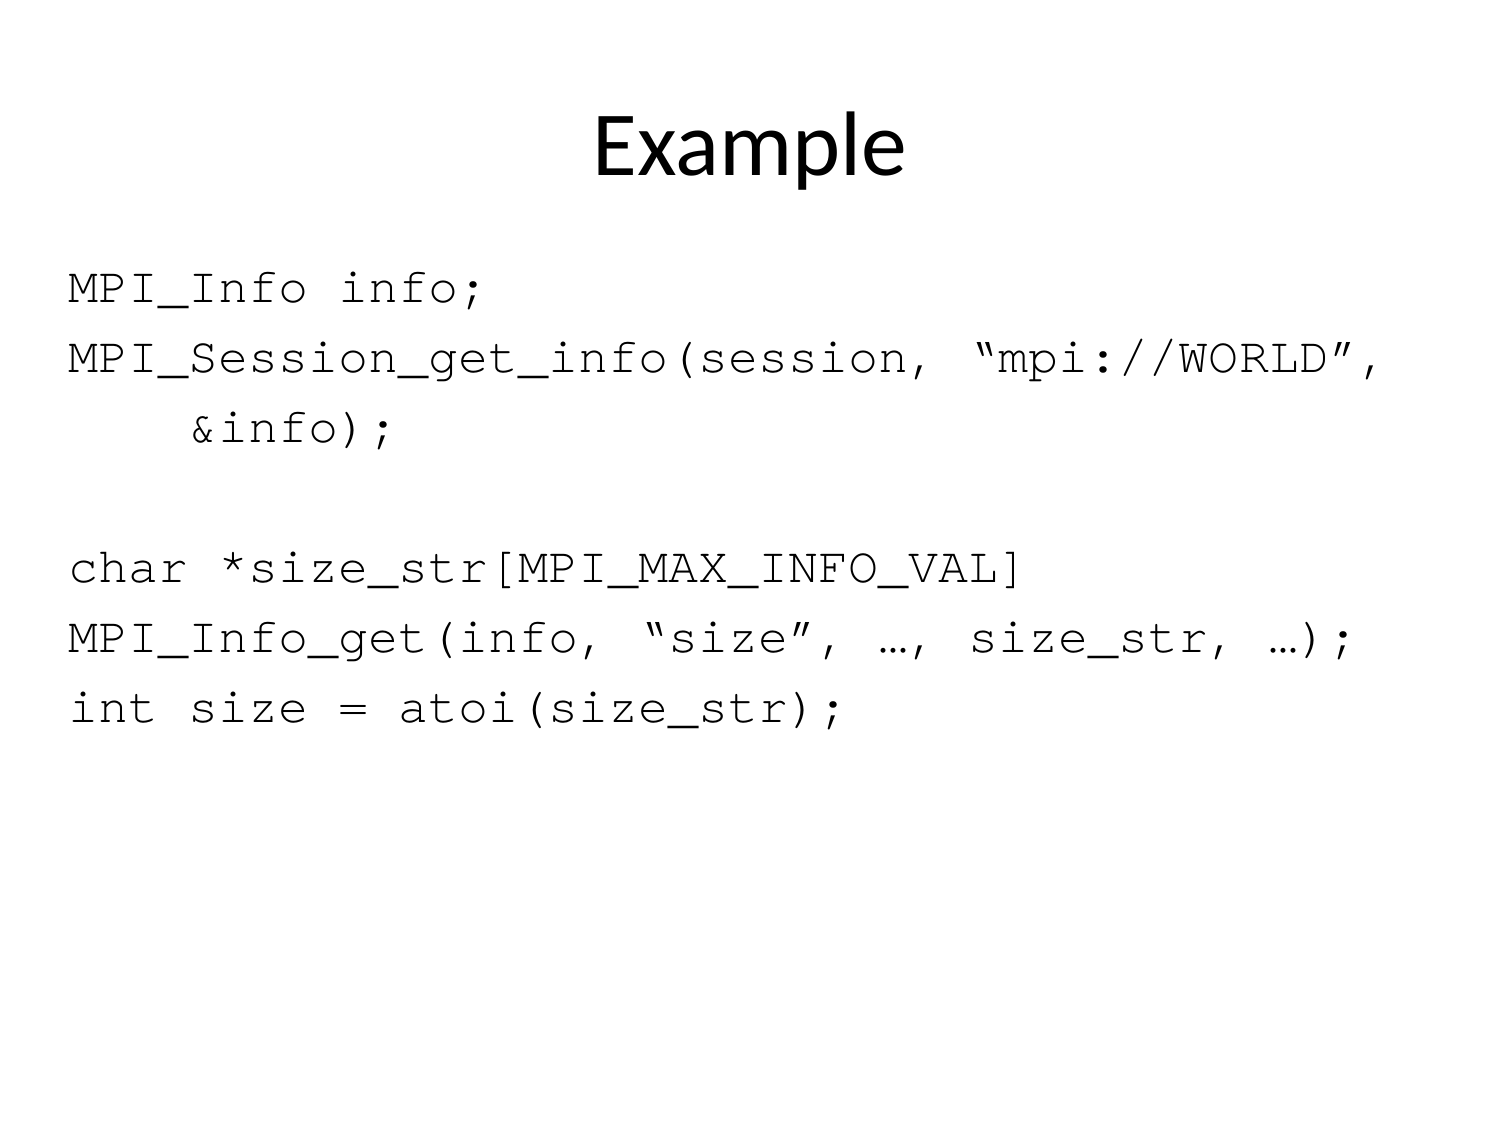

# Example
MPI_Info info;
MPI_Session_get_info(session, “mpi://WORLD”,
    &info);

char *size_str[MPI_MAX_INFO_VAL]
MPI_Info_get(info, “size”, …, size_str, …);
int size = atoi(size_str);